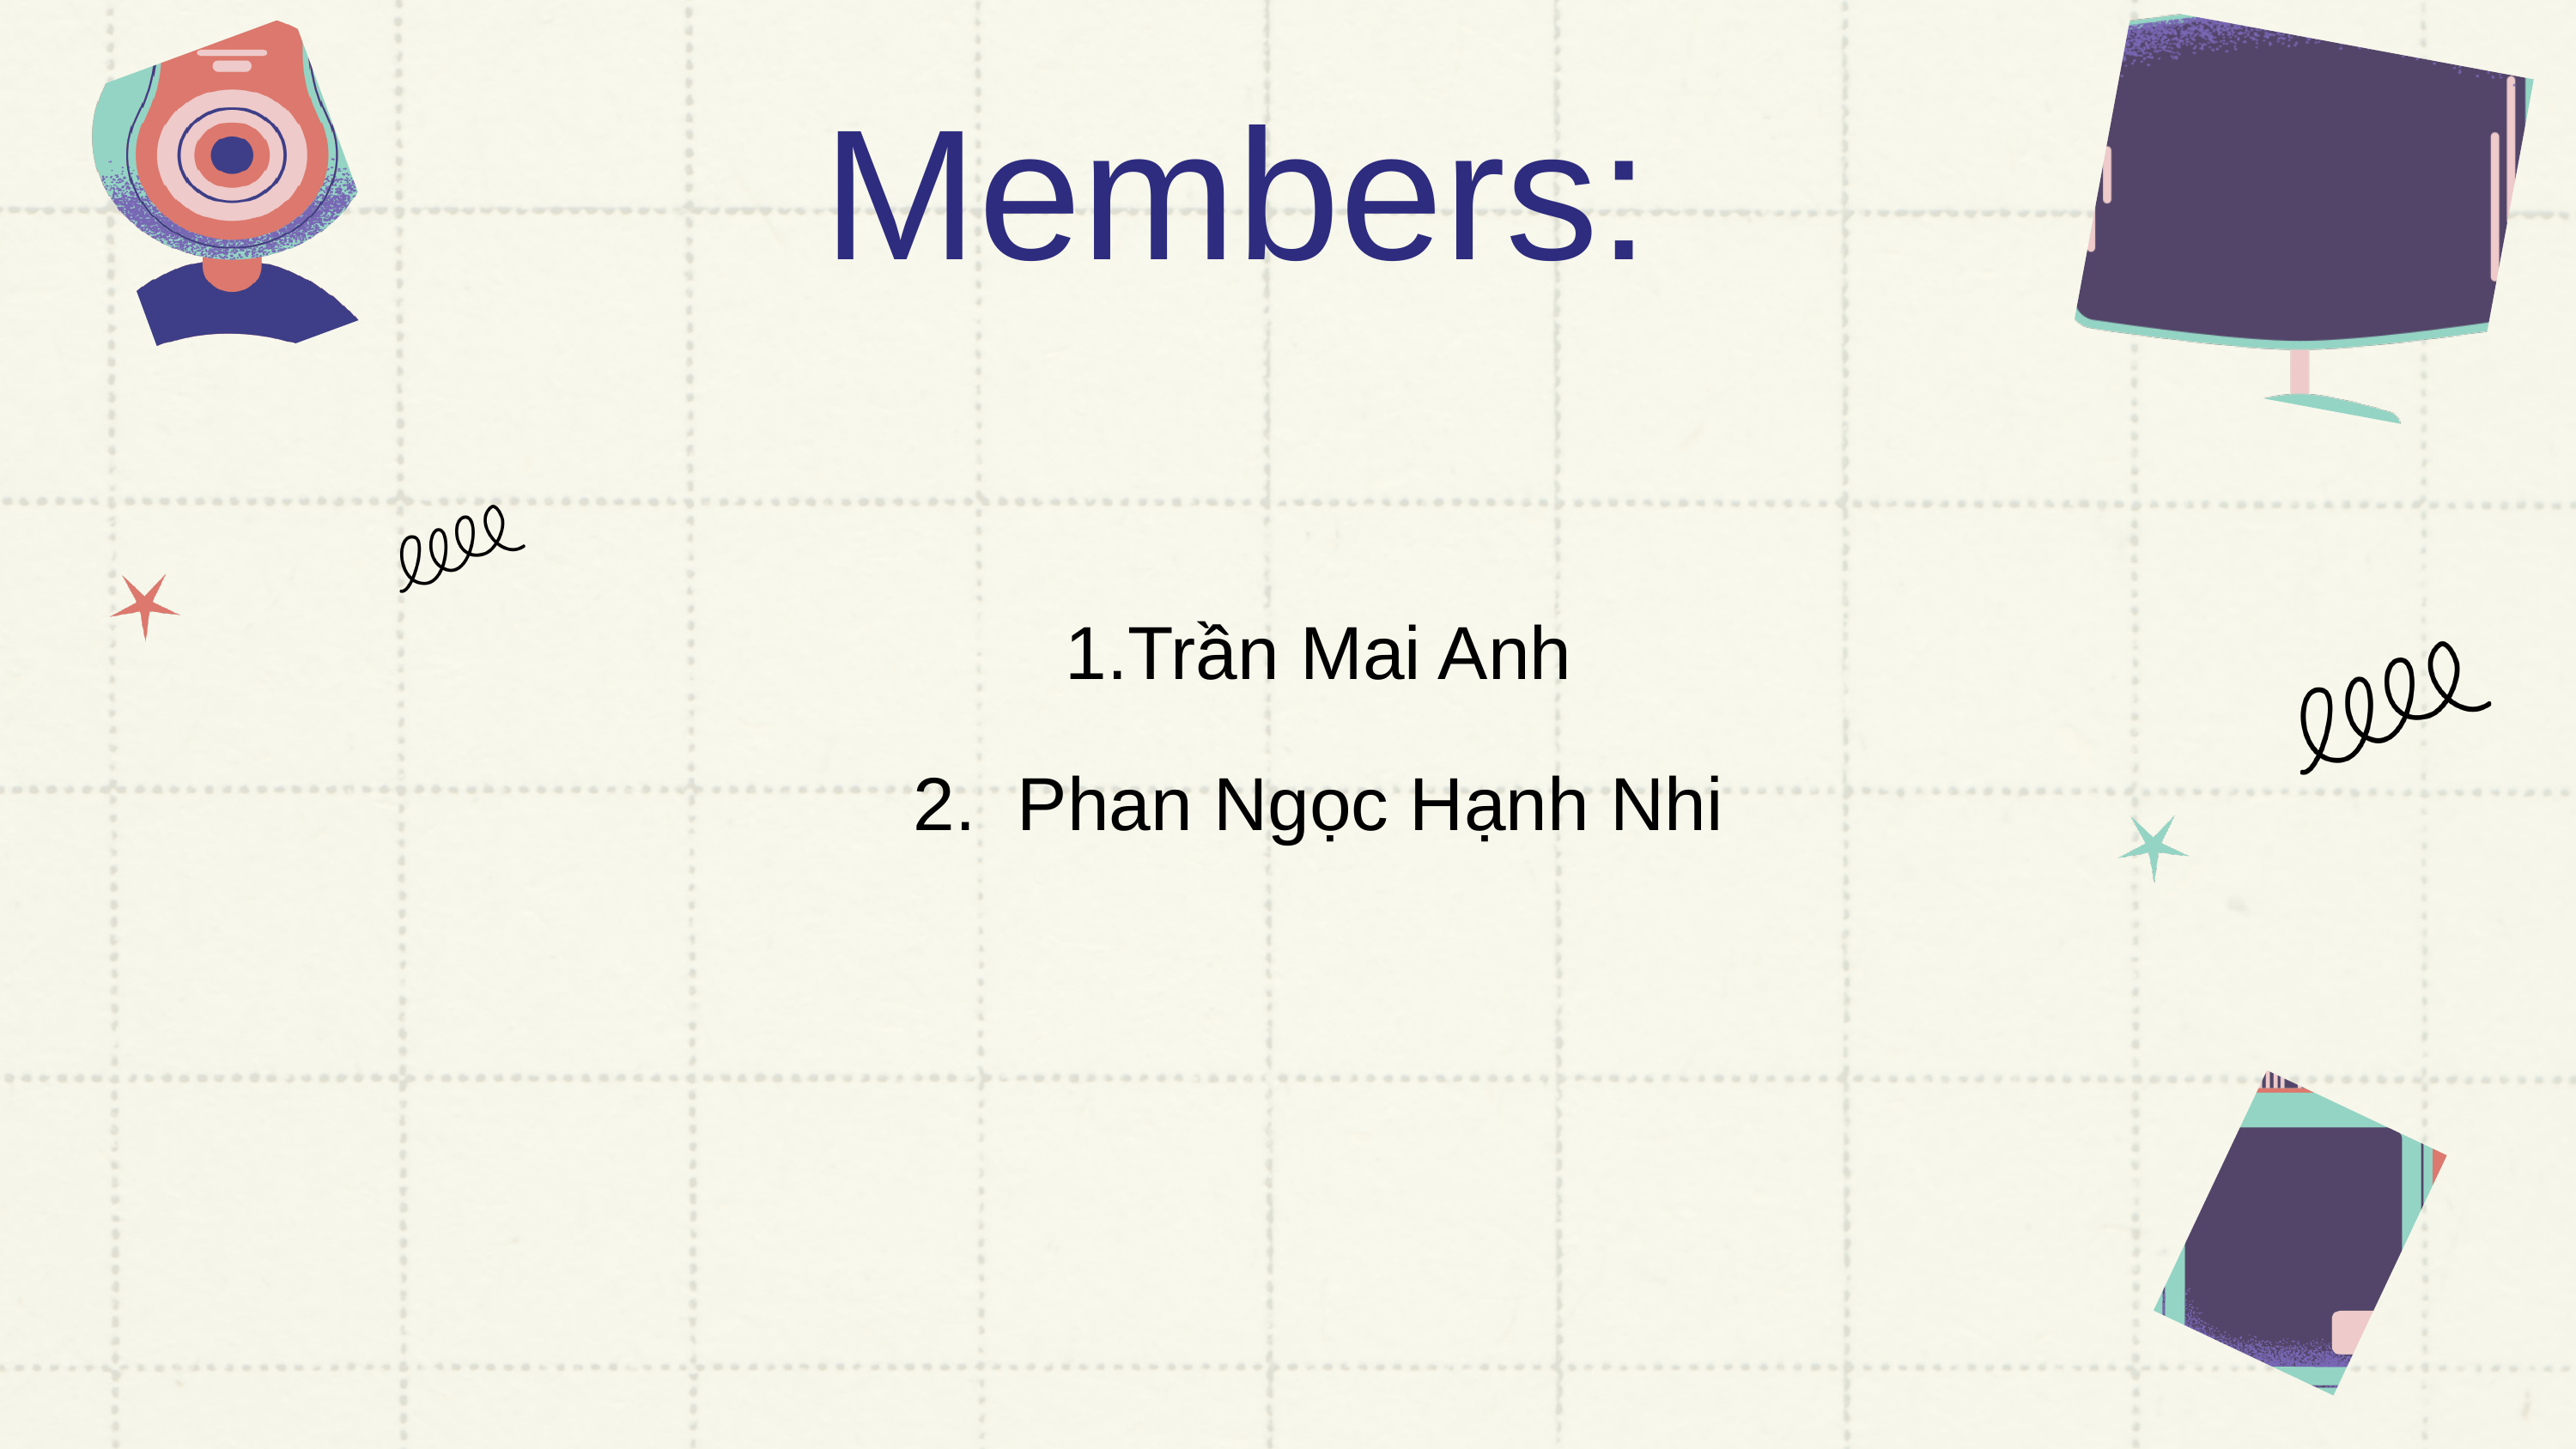

Members:

1.Trần Mai Anh

2.  Phan Ngọc Hạnh Nhi